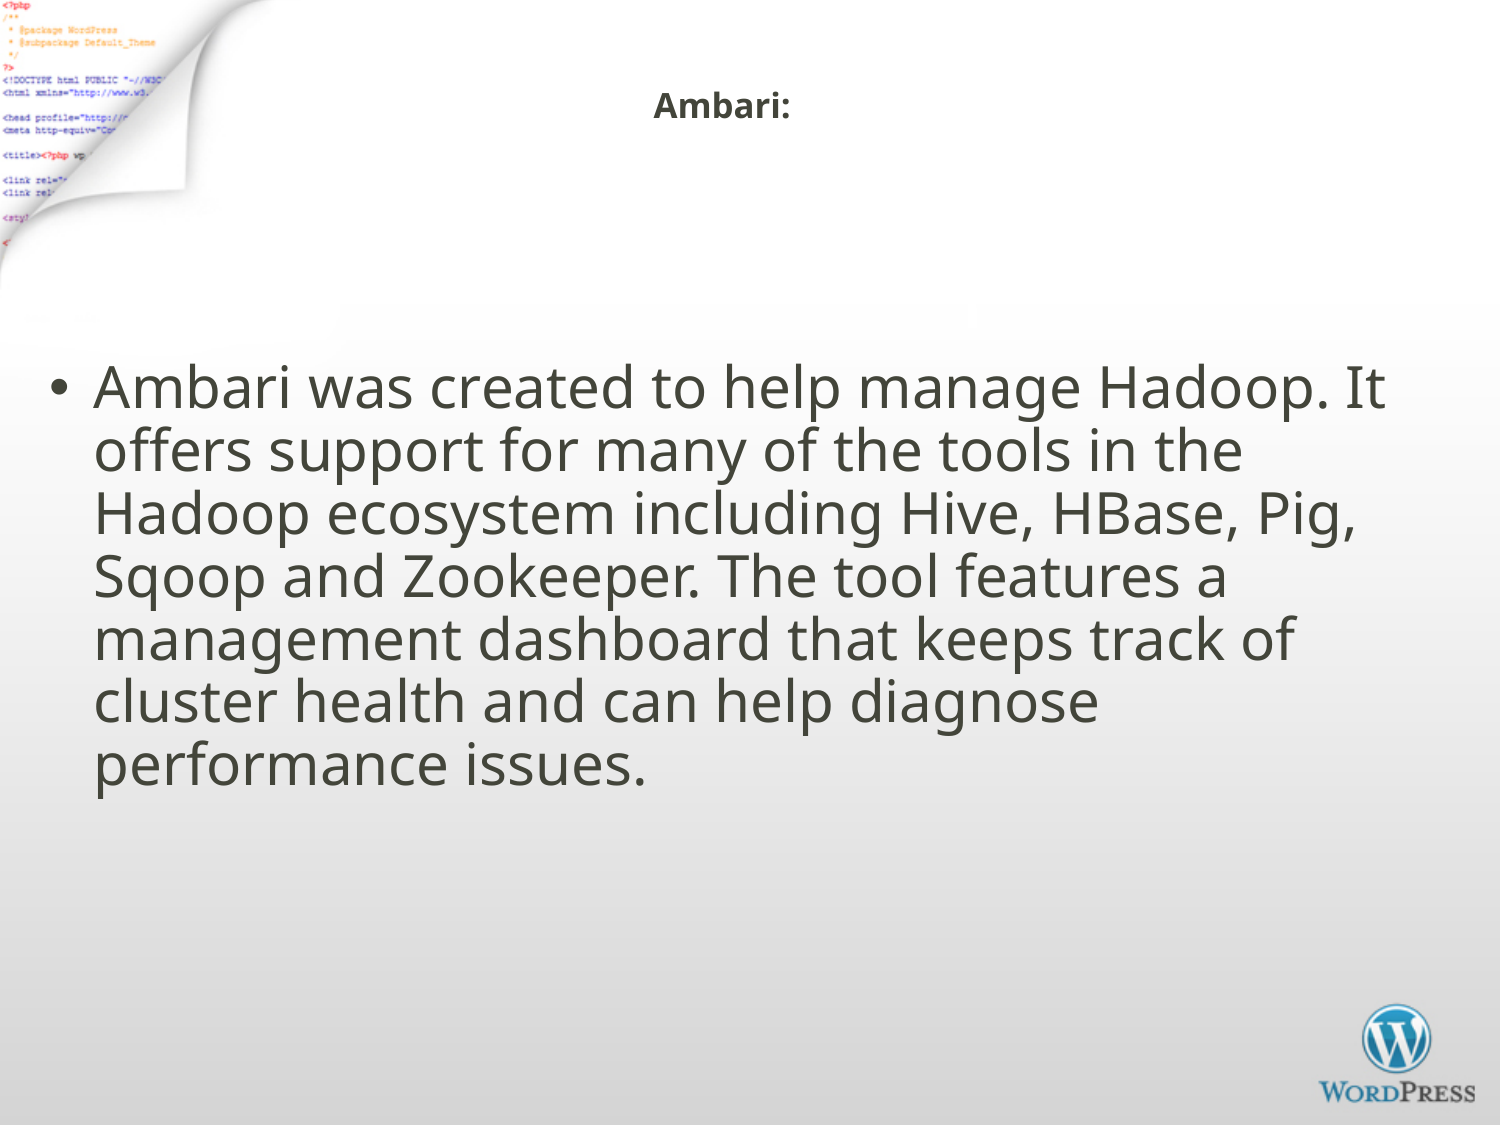

# Ambari:
Ambari was created to help manage Hadoop. It offers support for many of the tools in the Hadoop ecosystem including Hive, HBase, Pig, Sqoop and Zookeeper. The tool features a management dashboard that keeps track of cluster health and can help diagnose performance issues.